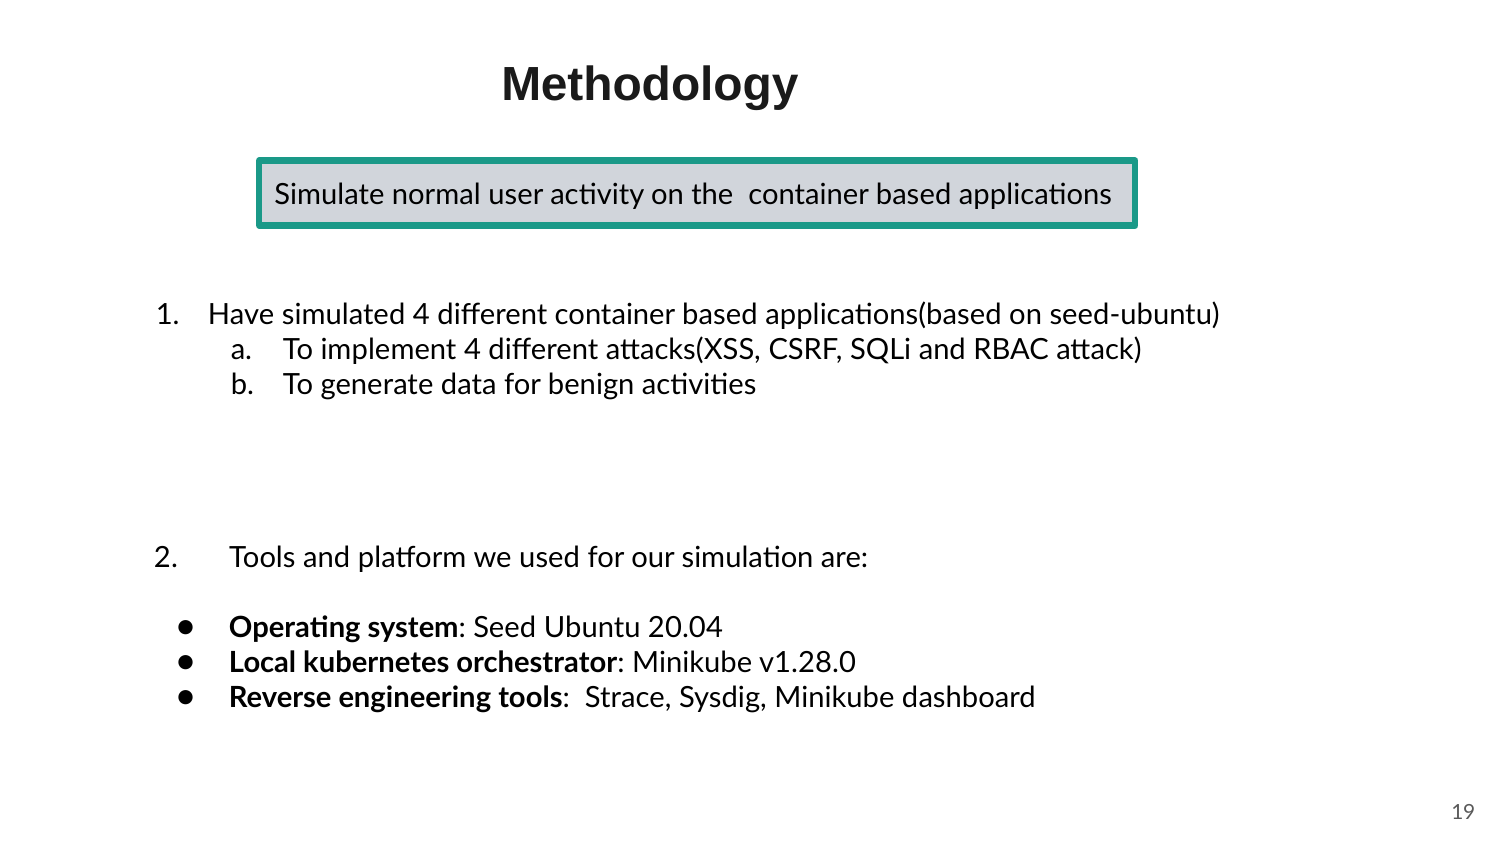

Methodology
Simulate normal user activity on the  container based applications
Have simulated 4 different container based applications(based on seed-ubuntu)
To implement 4 different attacks(XSS, CSRF, SQLi and RBAC attack)
To generate data for benign activities
2.       Tools and platform we used for our simulation are:

Operating system: Seed Ubuntu 20.04
Local kubernetes orchestrator: Minikube v1.28.0
Reverse engineering tools:  Strace, Sysdig, Minikube dashboard

19